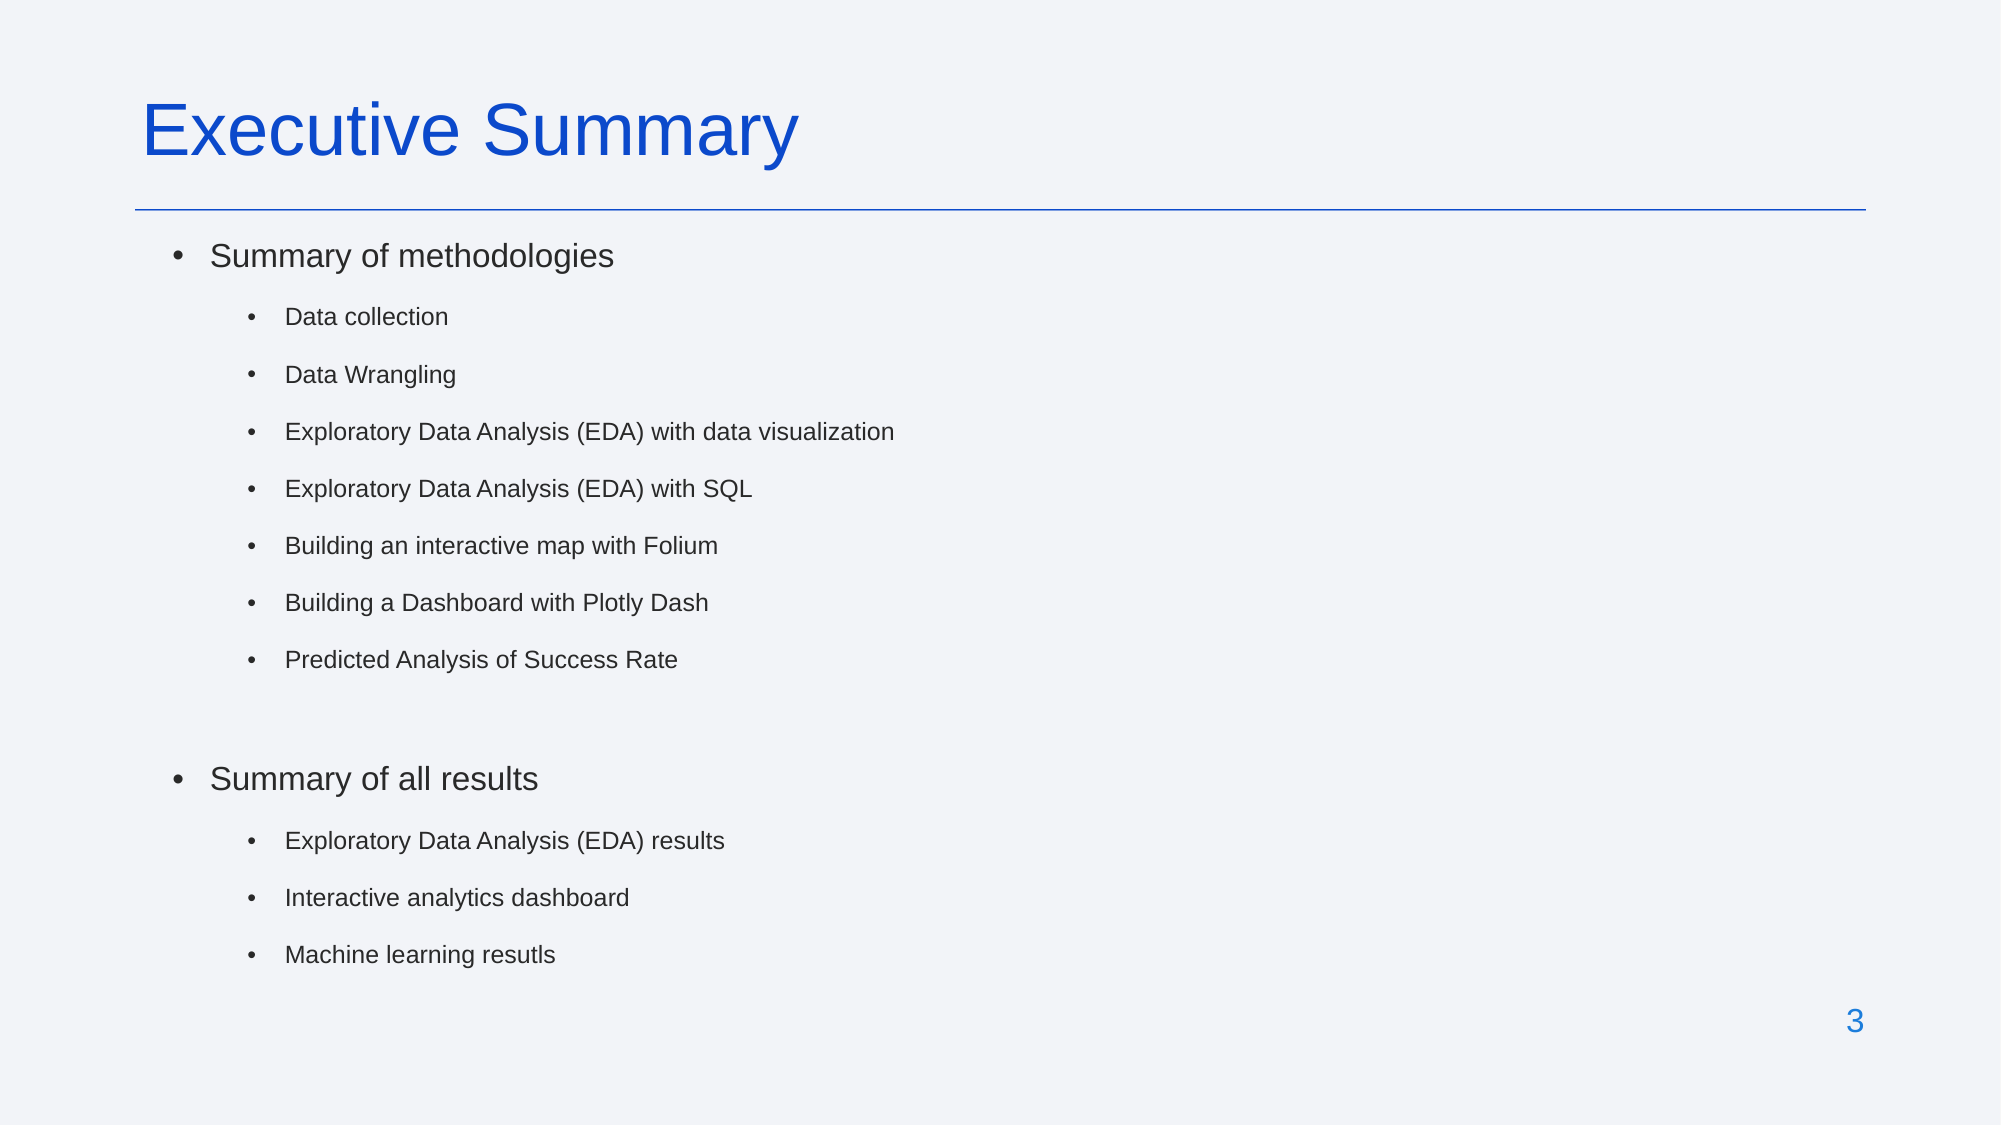

Executive Summary
Summary of methodologies
Data collection
Data Wrangling
Exploratory Data Analysis (EDA) with data visualization
Exploratory Data Analysis (EDA) with SQL
Building an interactive map with Folium
Building a Dashboard with Plotly Dash
Predicted Analysis of Success Rate

Summary of all results
Exploratory Data Analysis (EDA) results
Interactive analytics dashboard
Machine learning resutls
3